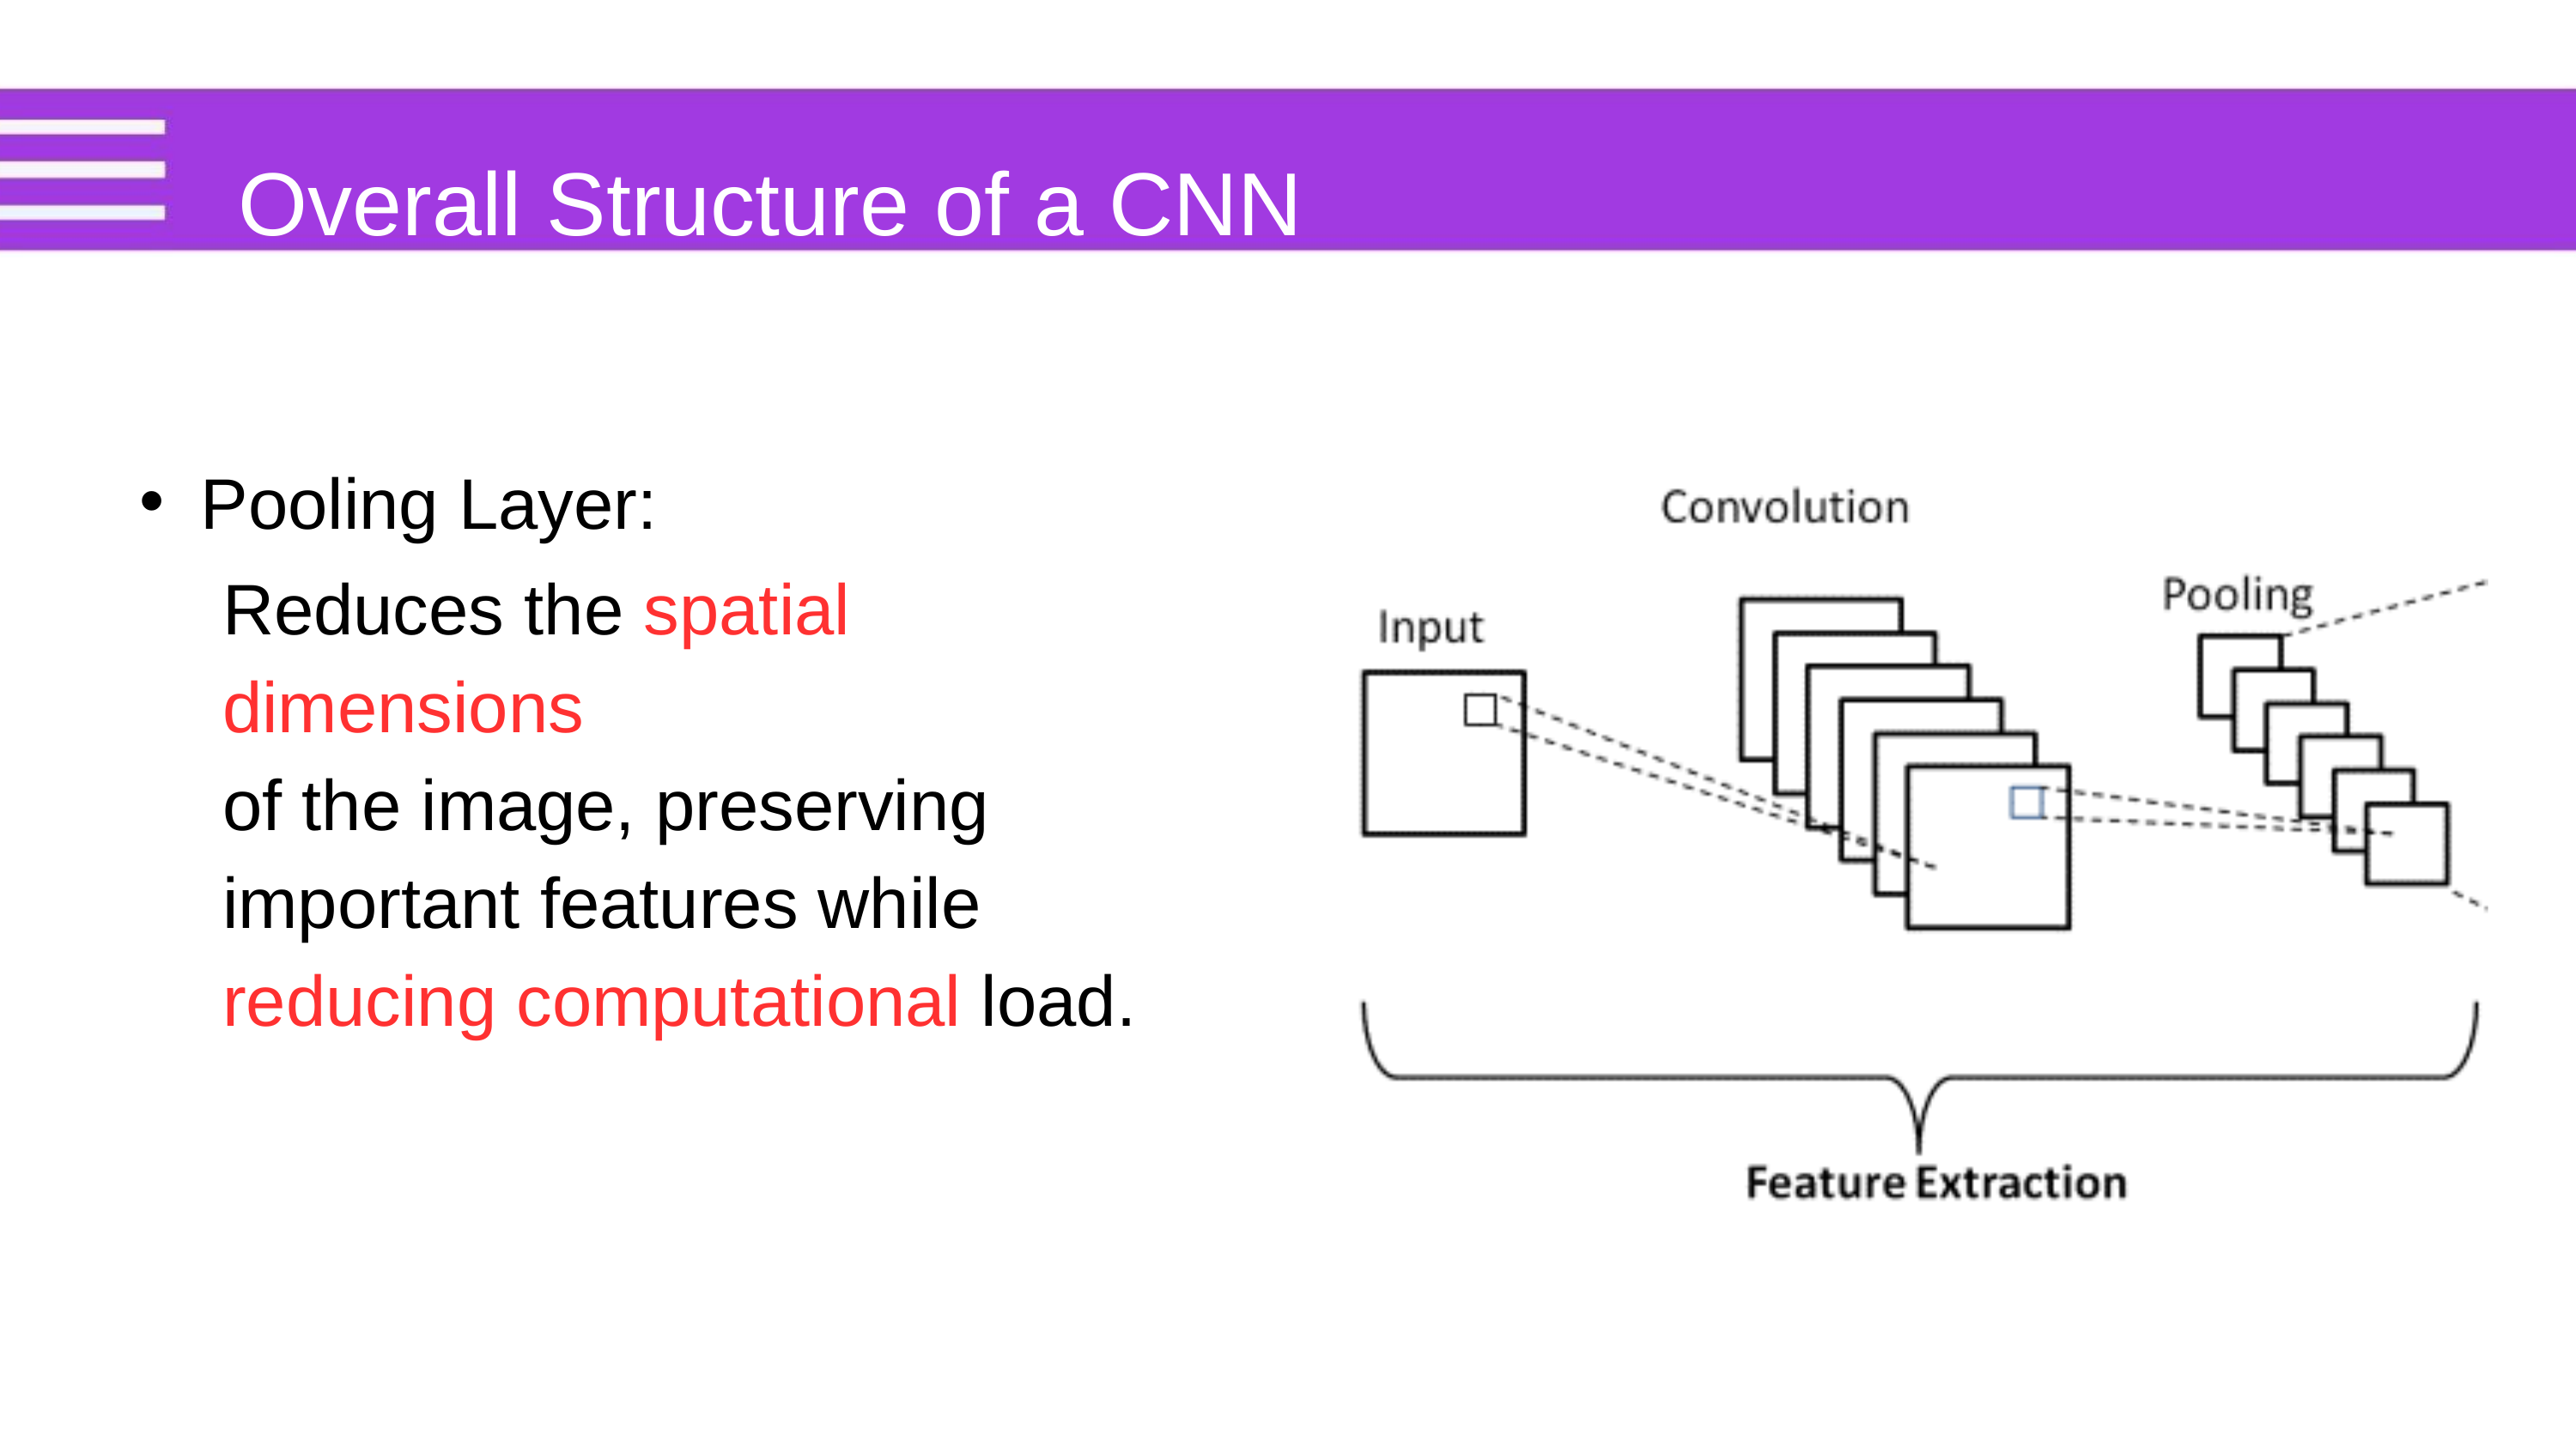

Overall Structure of a CNN
Pooling Layer:

Reduces the spatial dimensions
of the image, preserving important features while reducing computational load.